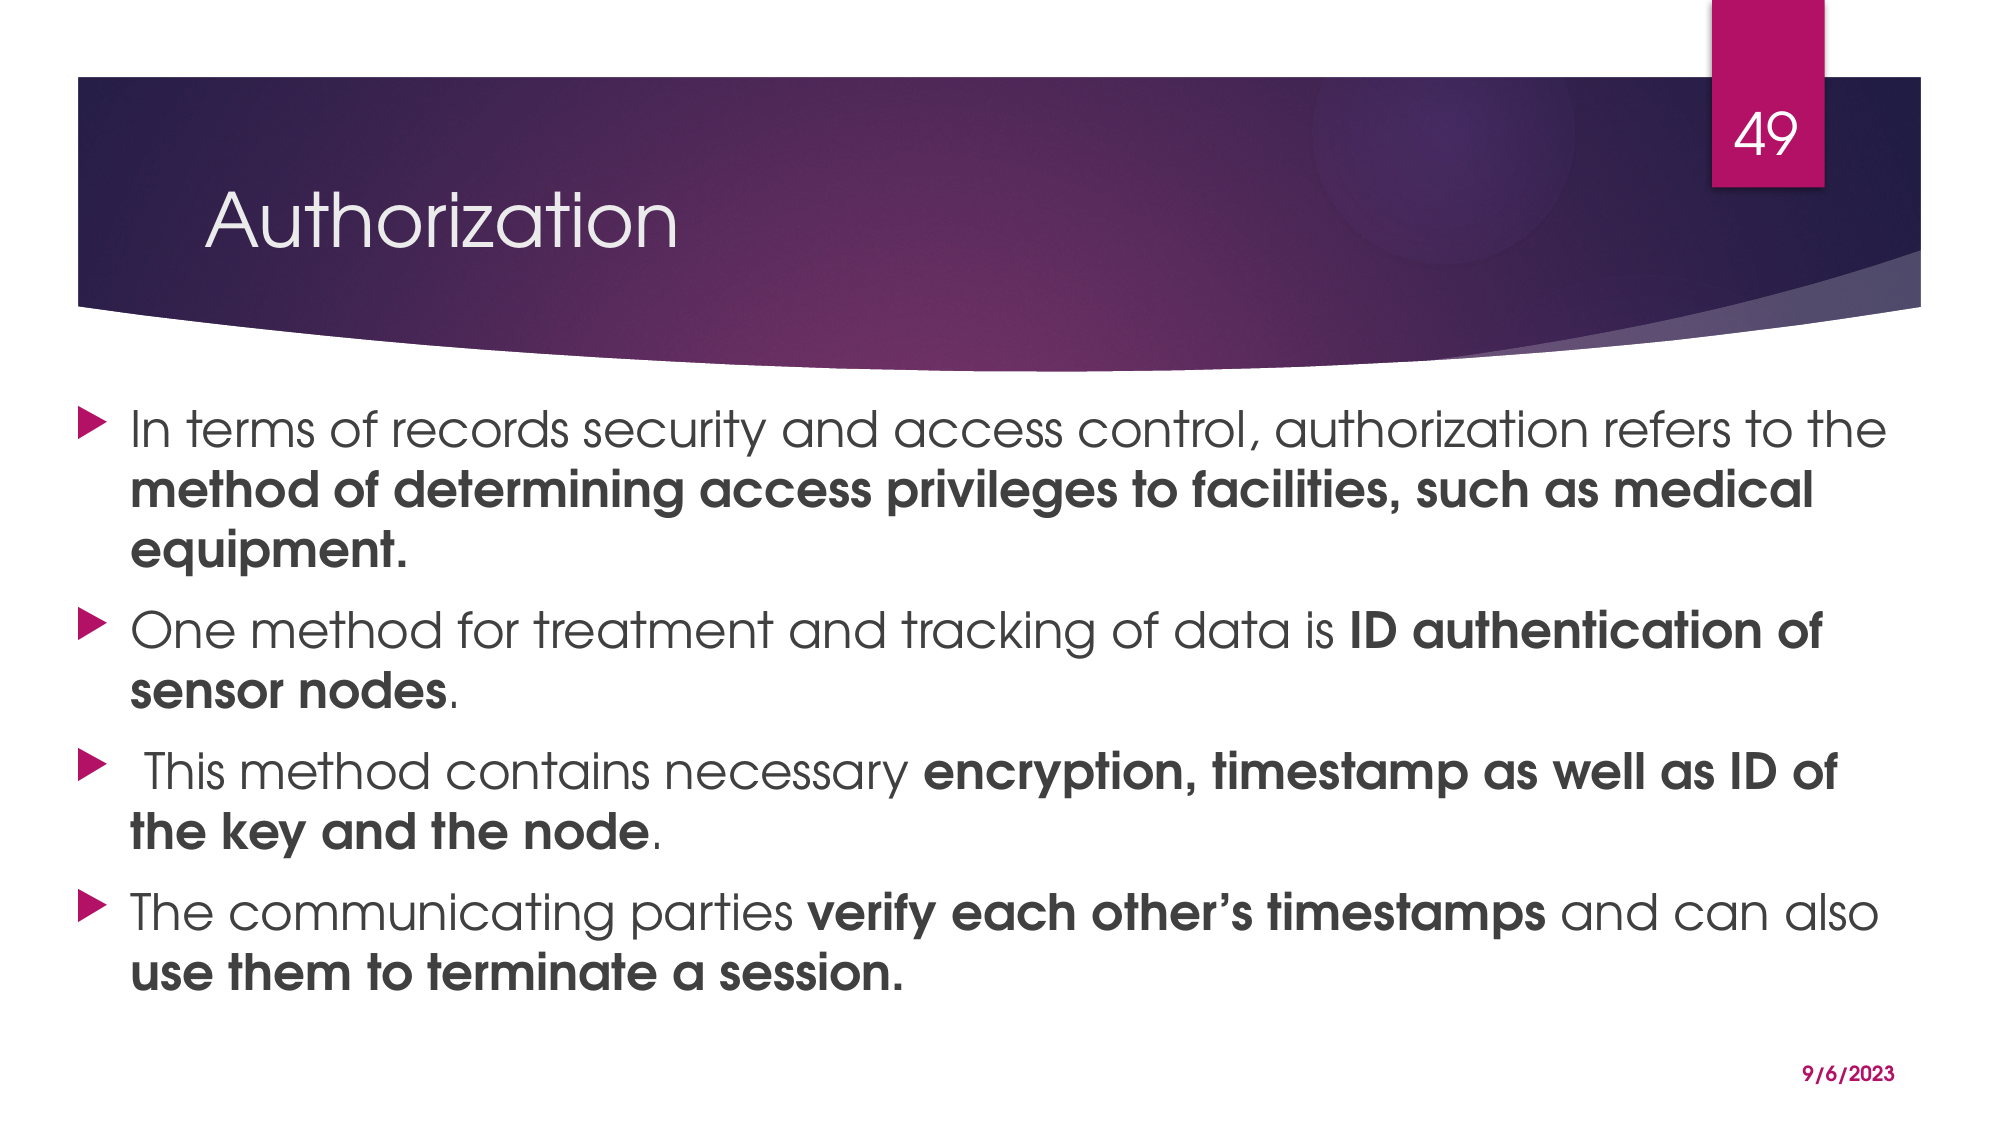

49
# Authorization
In terms of records security and access control, authorization refers to the method of determining access privileges to facilities, such as medical equipment.
One method for treatment and tracking of data is ID authentication of sensor nodes.
 This method contains necessary encryption, timestamp as well as ID of the key and the node.
The communicating parties verify each other’s timestamps and can also use them to terminate a session.
9/6/2023